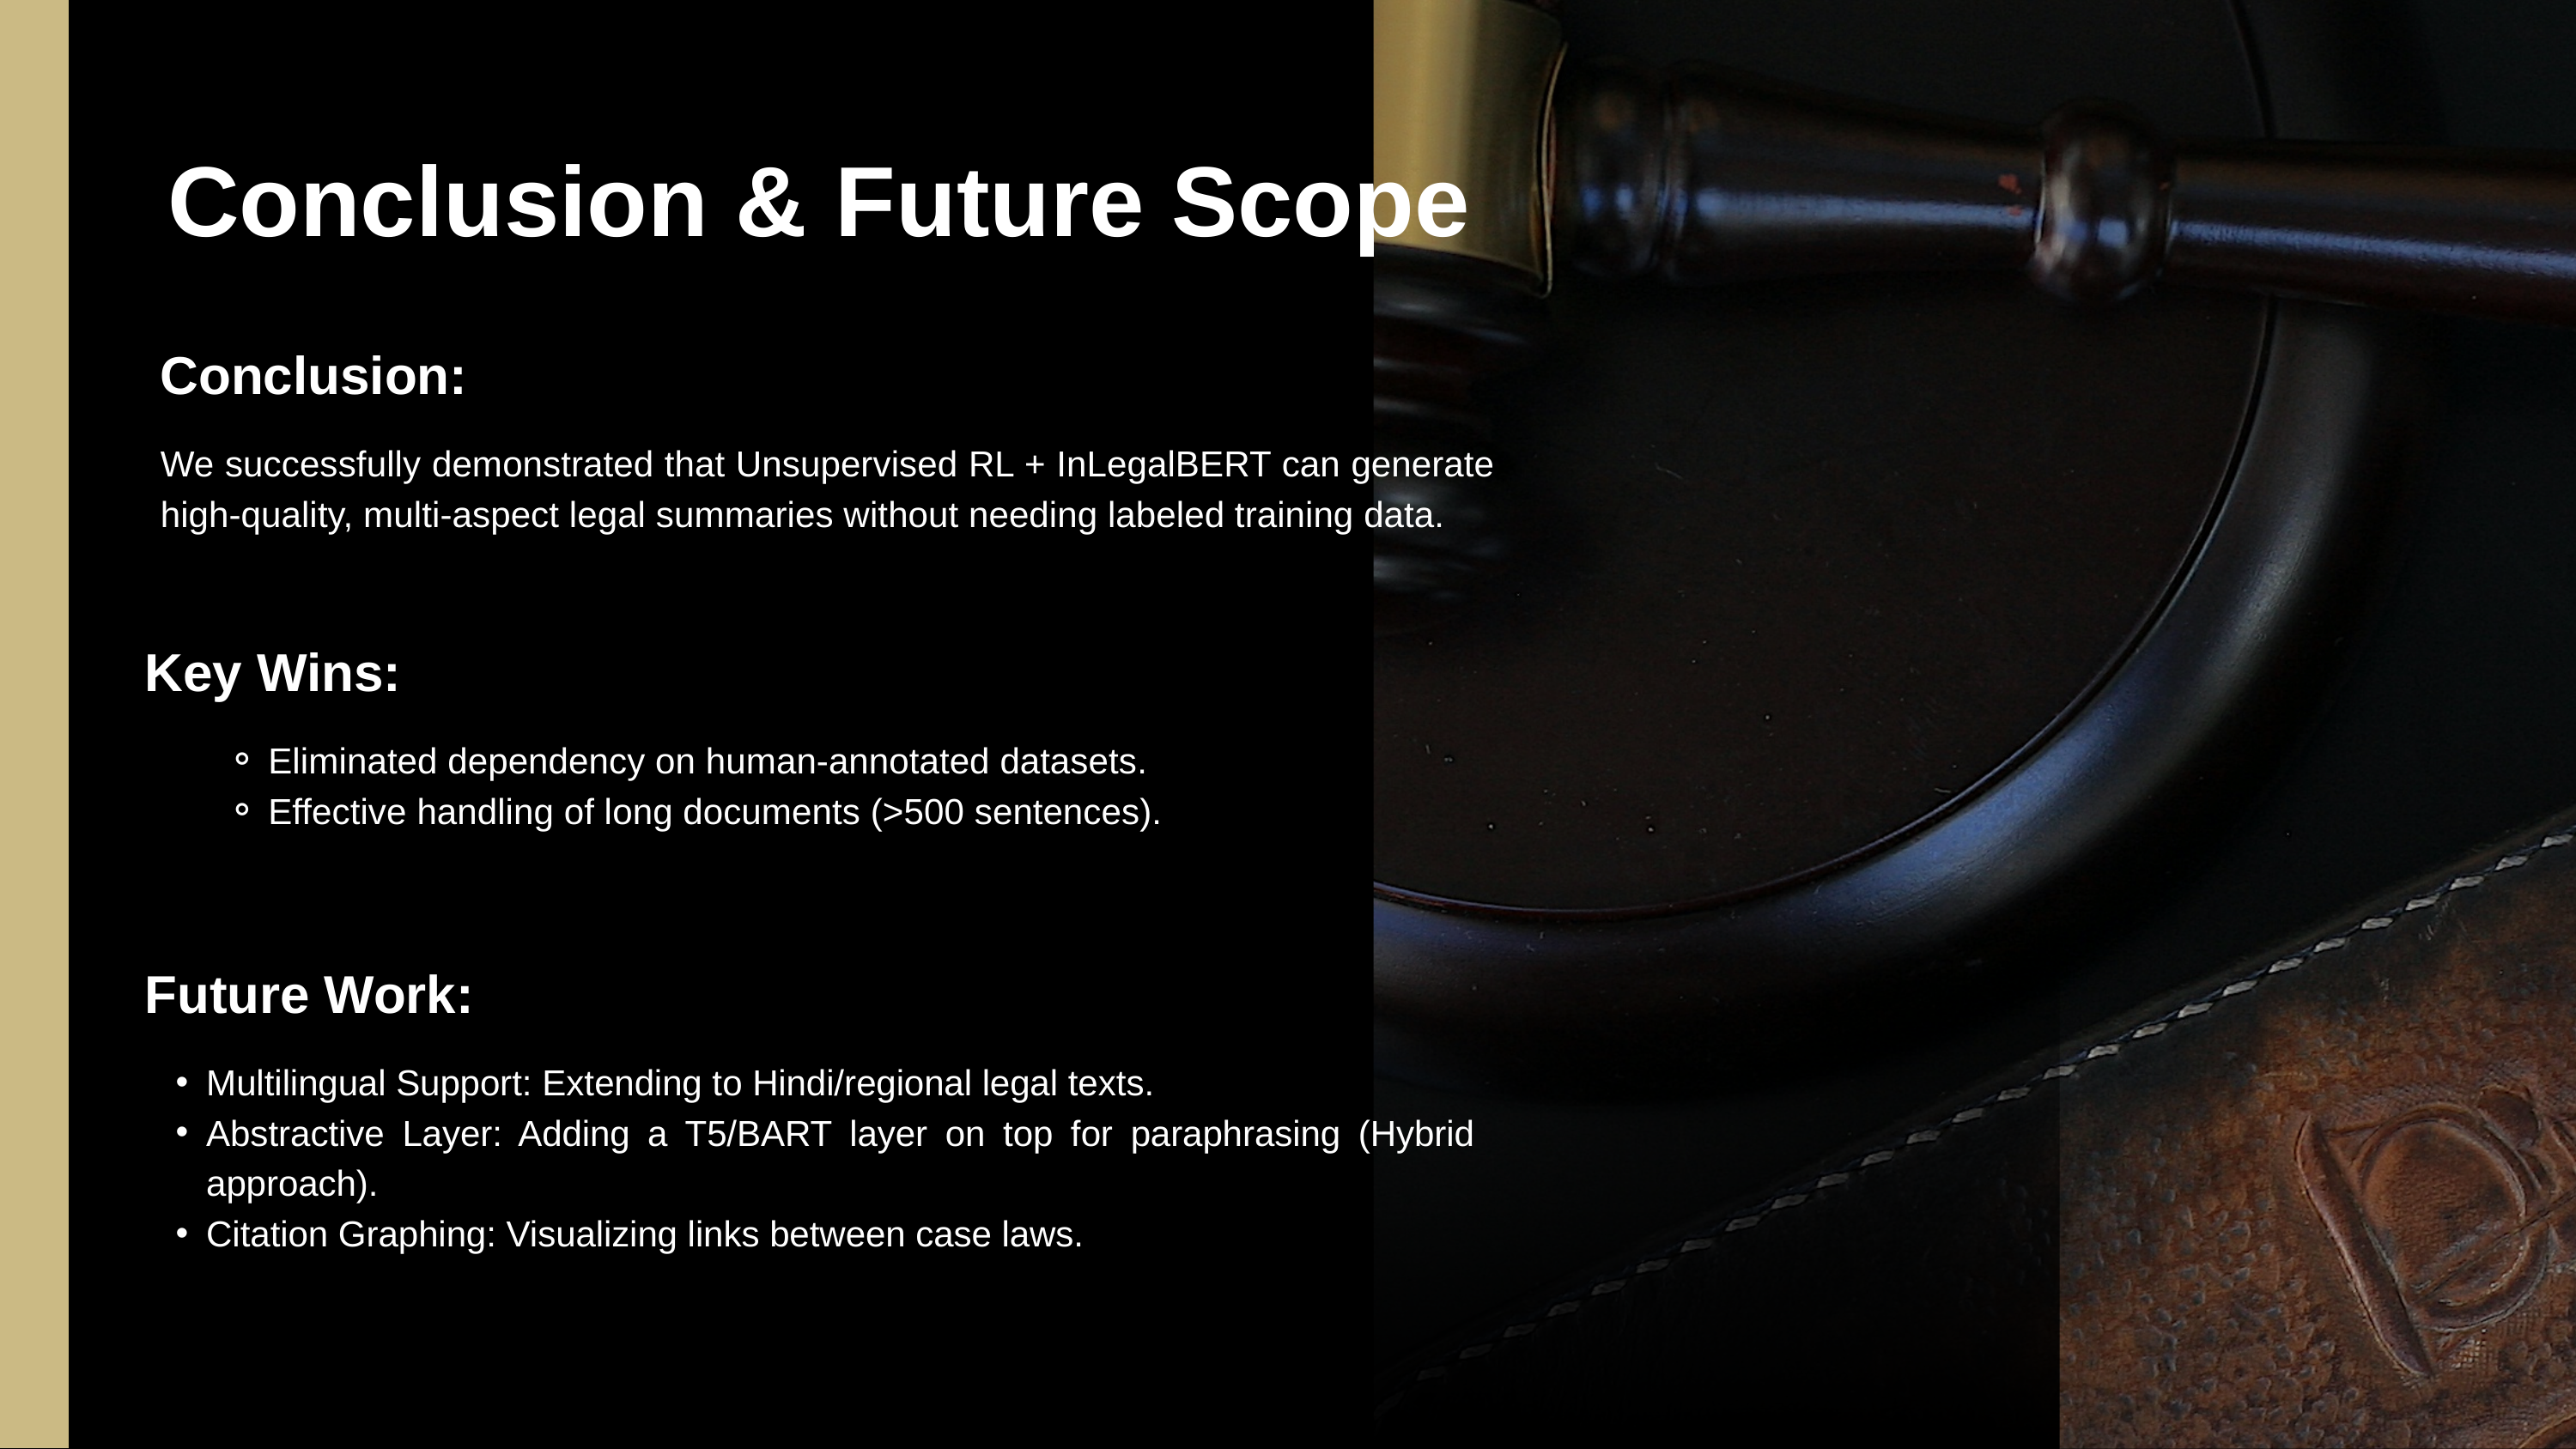

Conclusion & Future Scope
Conclusion:
We successfully demonstrated that Unsupervised RL + InLegalBERT can generate high-quality, multi-aspect legal summaries without needing labeled training data.
Key Wins:
Eliminated dependency on human-annotated datasets.
Effective handling of long documents (>500 sentences).

Future Work:
Multilingual Support: Extending to Hindi/regional legal texts.
Abstractive Layer: Adding a T5/BART layer on top for paraphrasing (Hybrid approach).
Citation Graphing: Visualizing links between case laws.